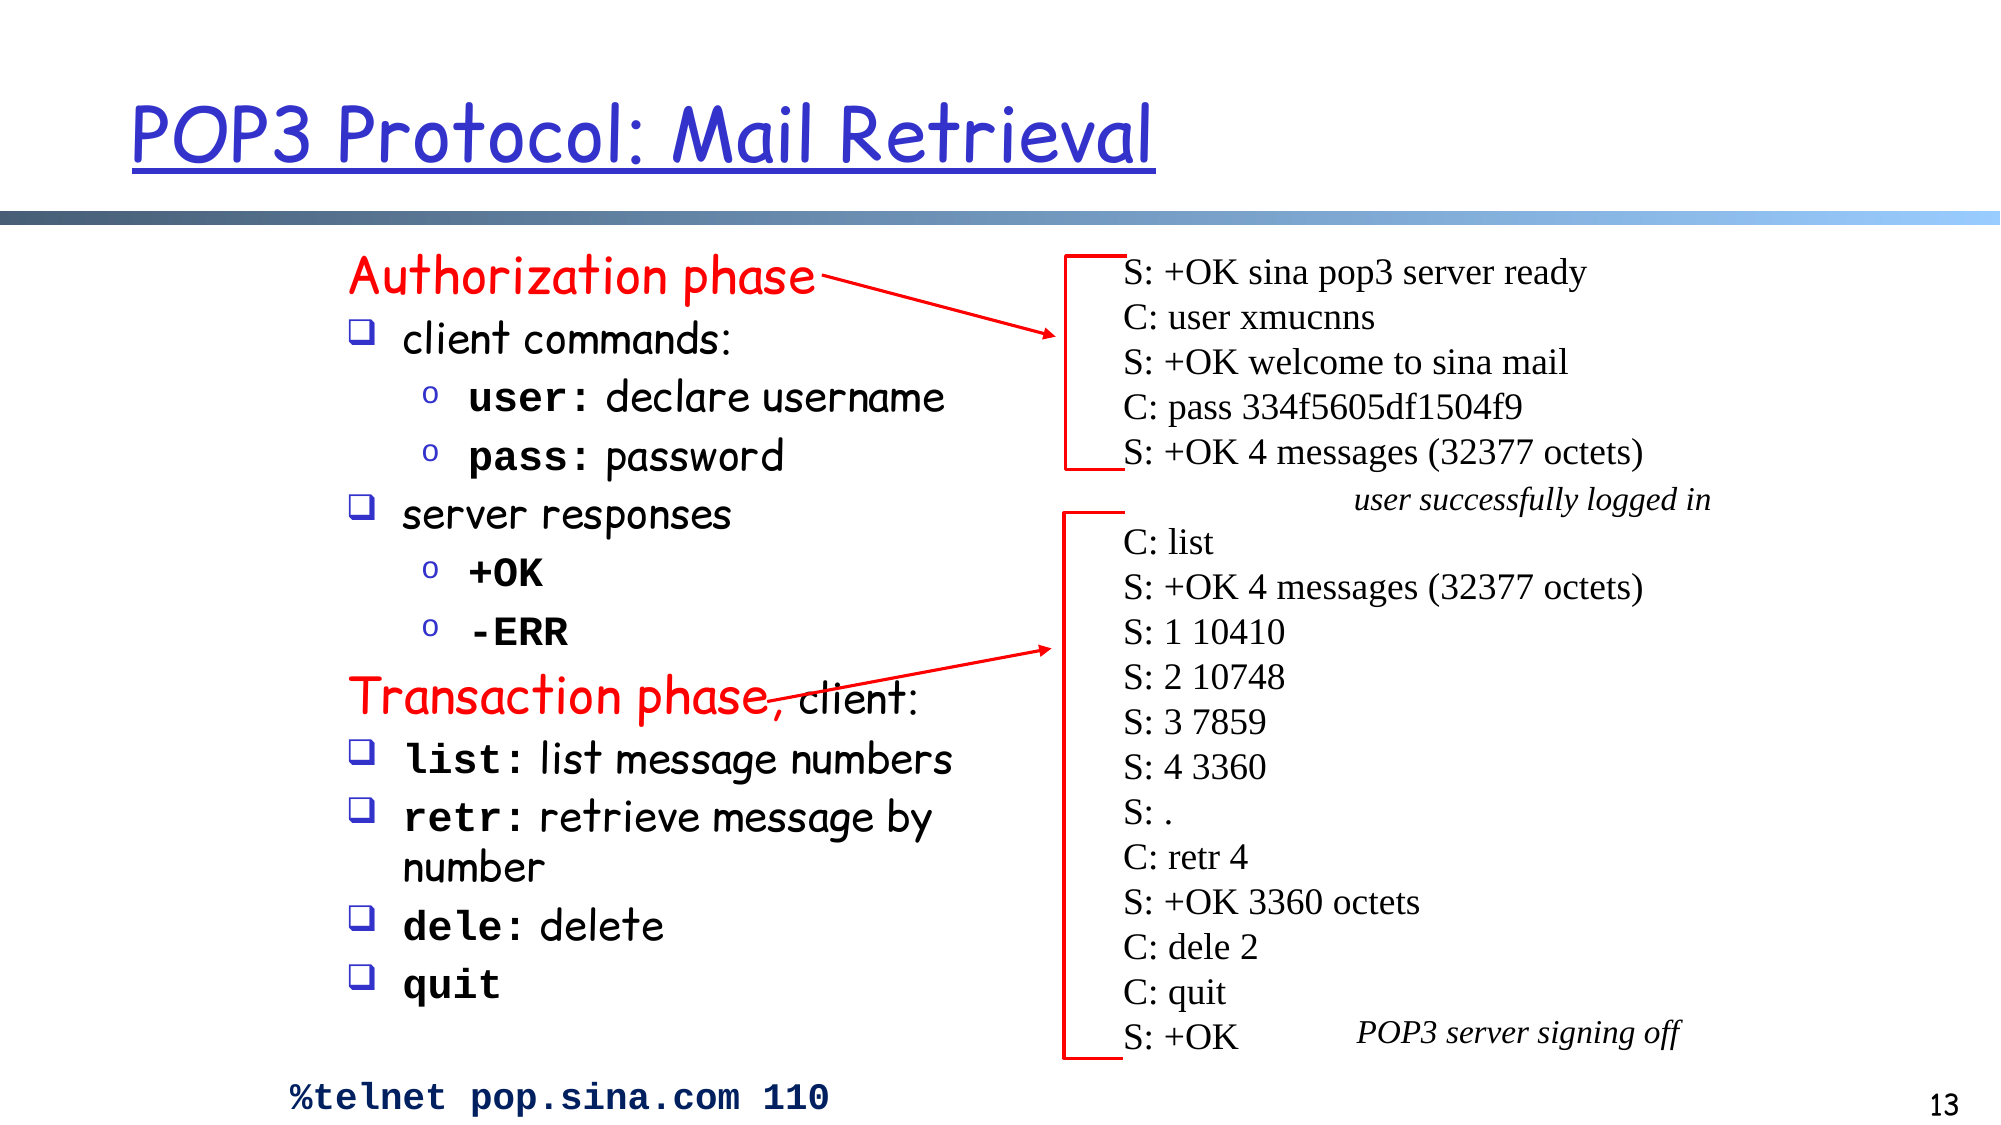

# POP3 Protocol: Mail Retrieval
Authorization phase
client commands:
user: declare username
pass: password
server responses
+OK
-ERR
Transaction phase, client:
list: list message numbers
retr: retrieve message by number
dele: delete
quit
S: +OK sina pop3 server ready
C: user xmucnns
S: +OK welcome to sina mail
C: pass 334f5605df1504f9
S: +OK 4 messages (32377 octets)

C: list
S: +OK 4 messages (32377 octets)
S: 1 10410
S: 2 10748
S: 3 7859
S: 4 3360
S: .
C: retr 4
S: +OK 3360 octets
C: dele 2
C: quit
S: +OK

user successfully logged in

POP3 server signing off
%telnet pop.sina.com 110
13